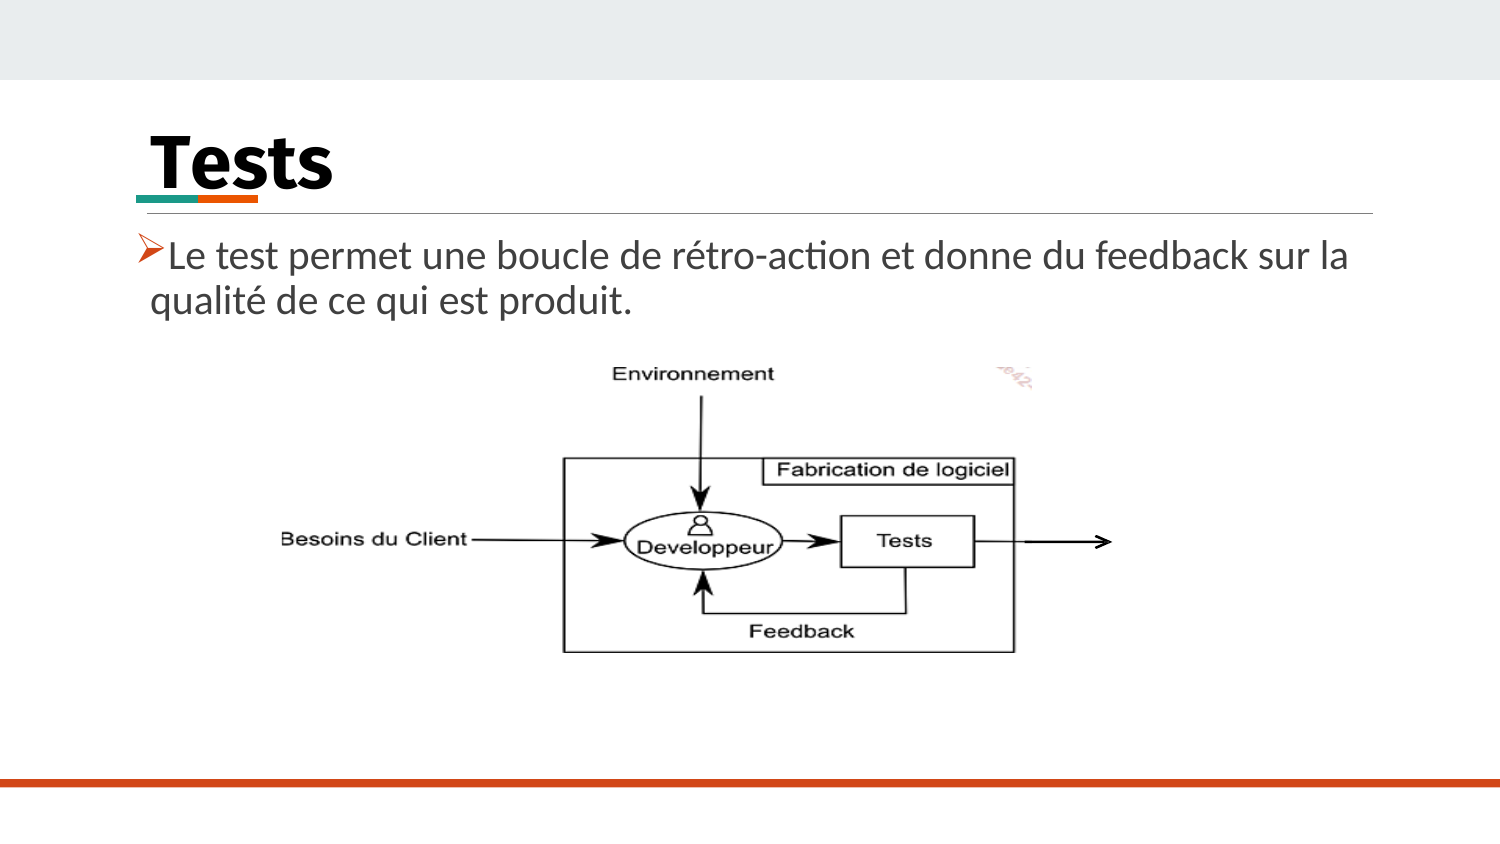

# Tests

Le test permet une boucle de rétro-action et donne du feedback sur la  qualité de ce qui est produit.